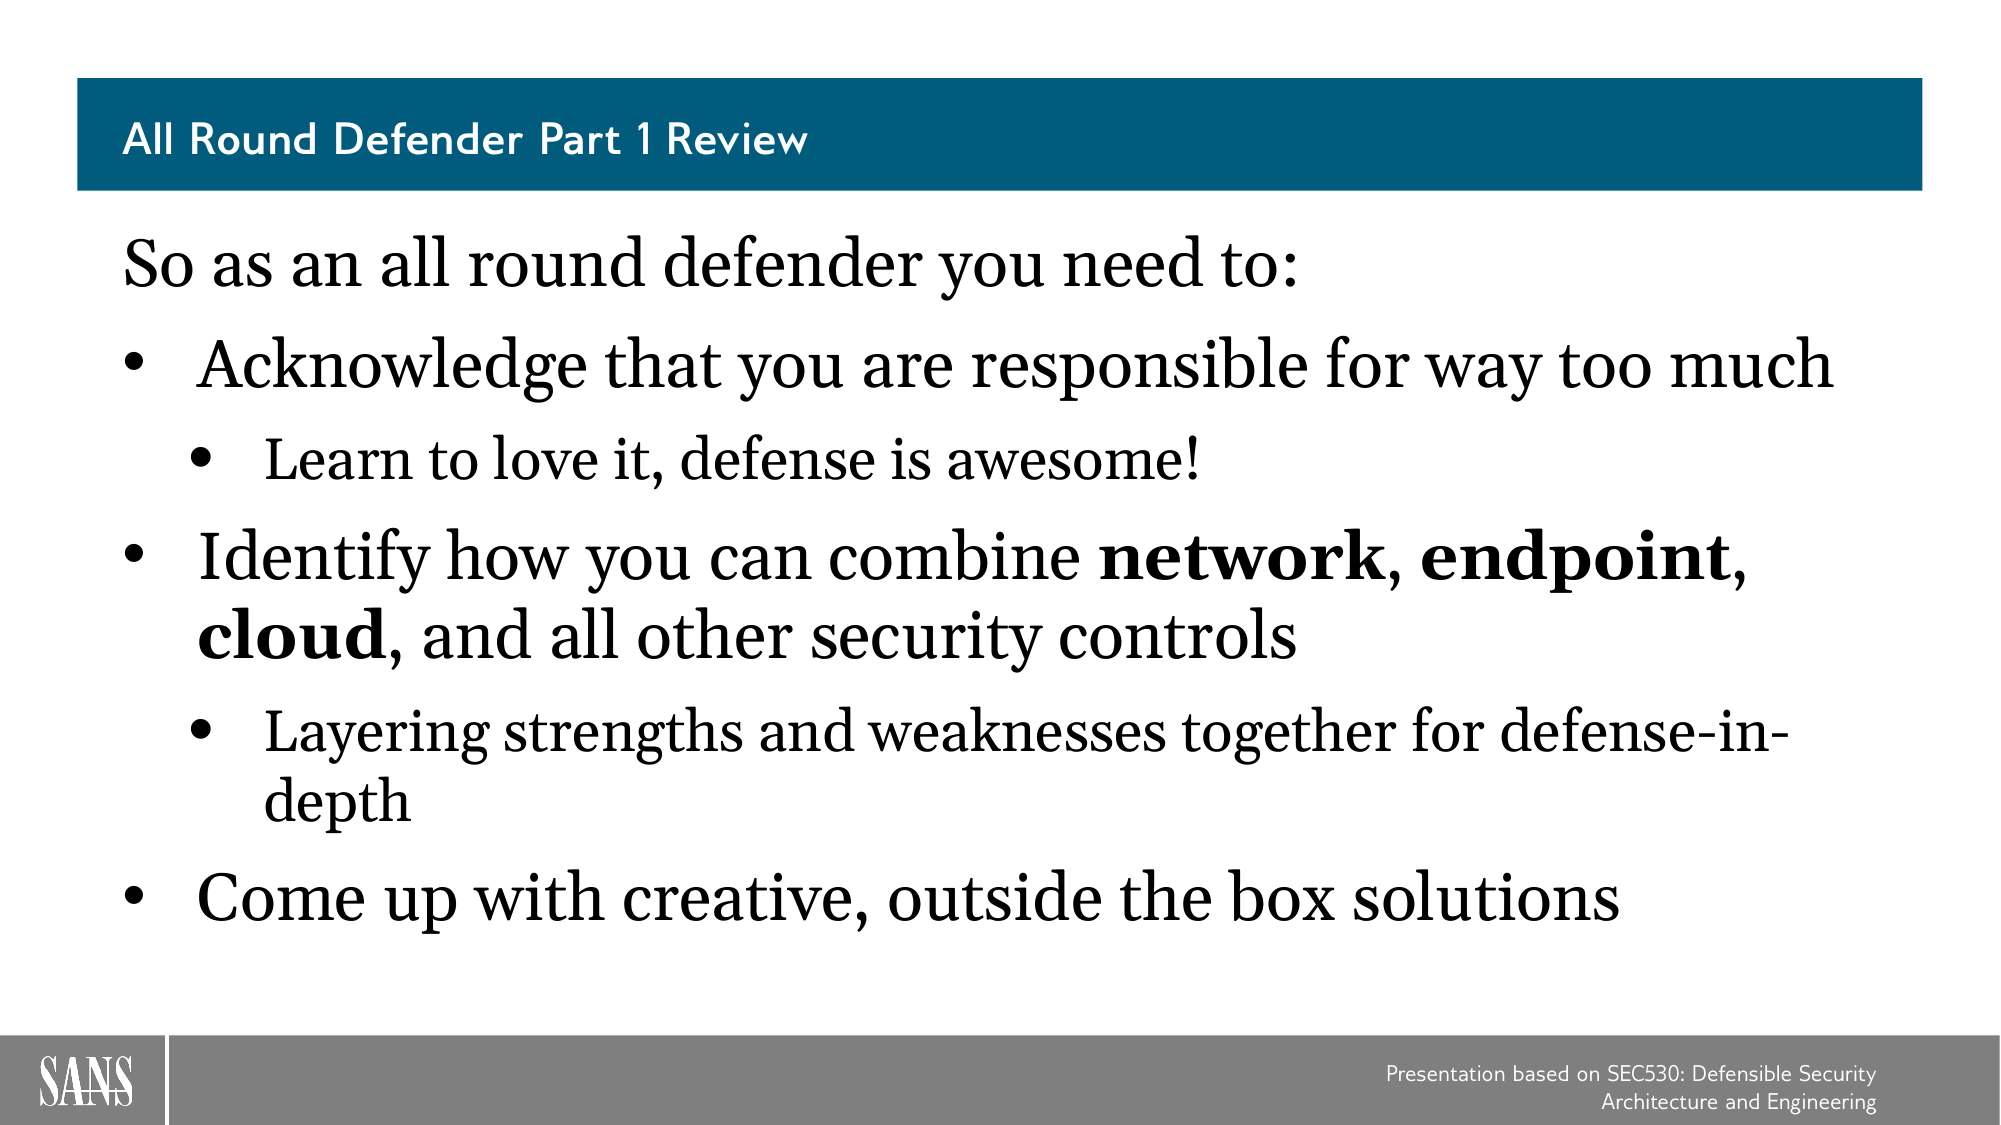

# All Round Defender Part 1 Review
So as an all round defender you need to:
Acknowledge that you are responsible for way too much
Learn to love it, defense is awesome!
Identify how you can combine network, endpoint, cloud, and all other security controls
Layering strengths and weaknesses together for defense-in-depth
Come up with creative, outside the box solutions